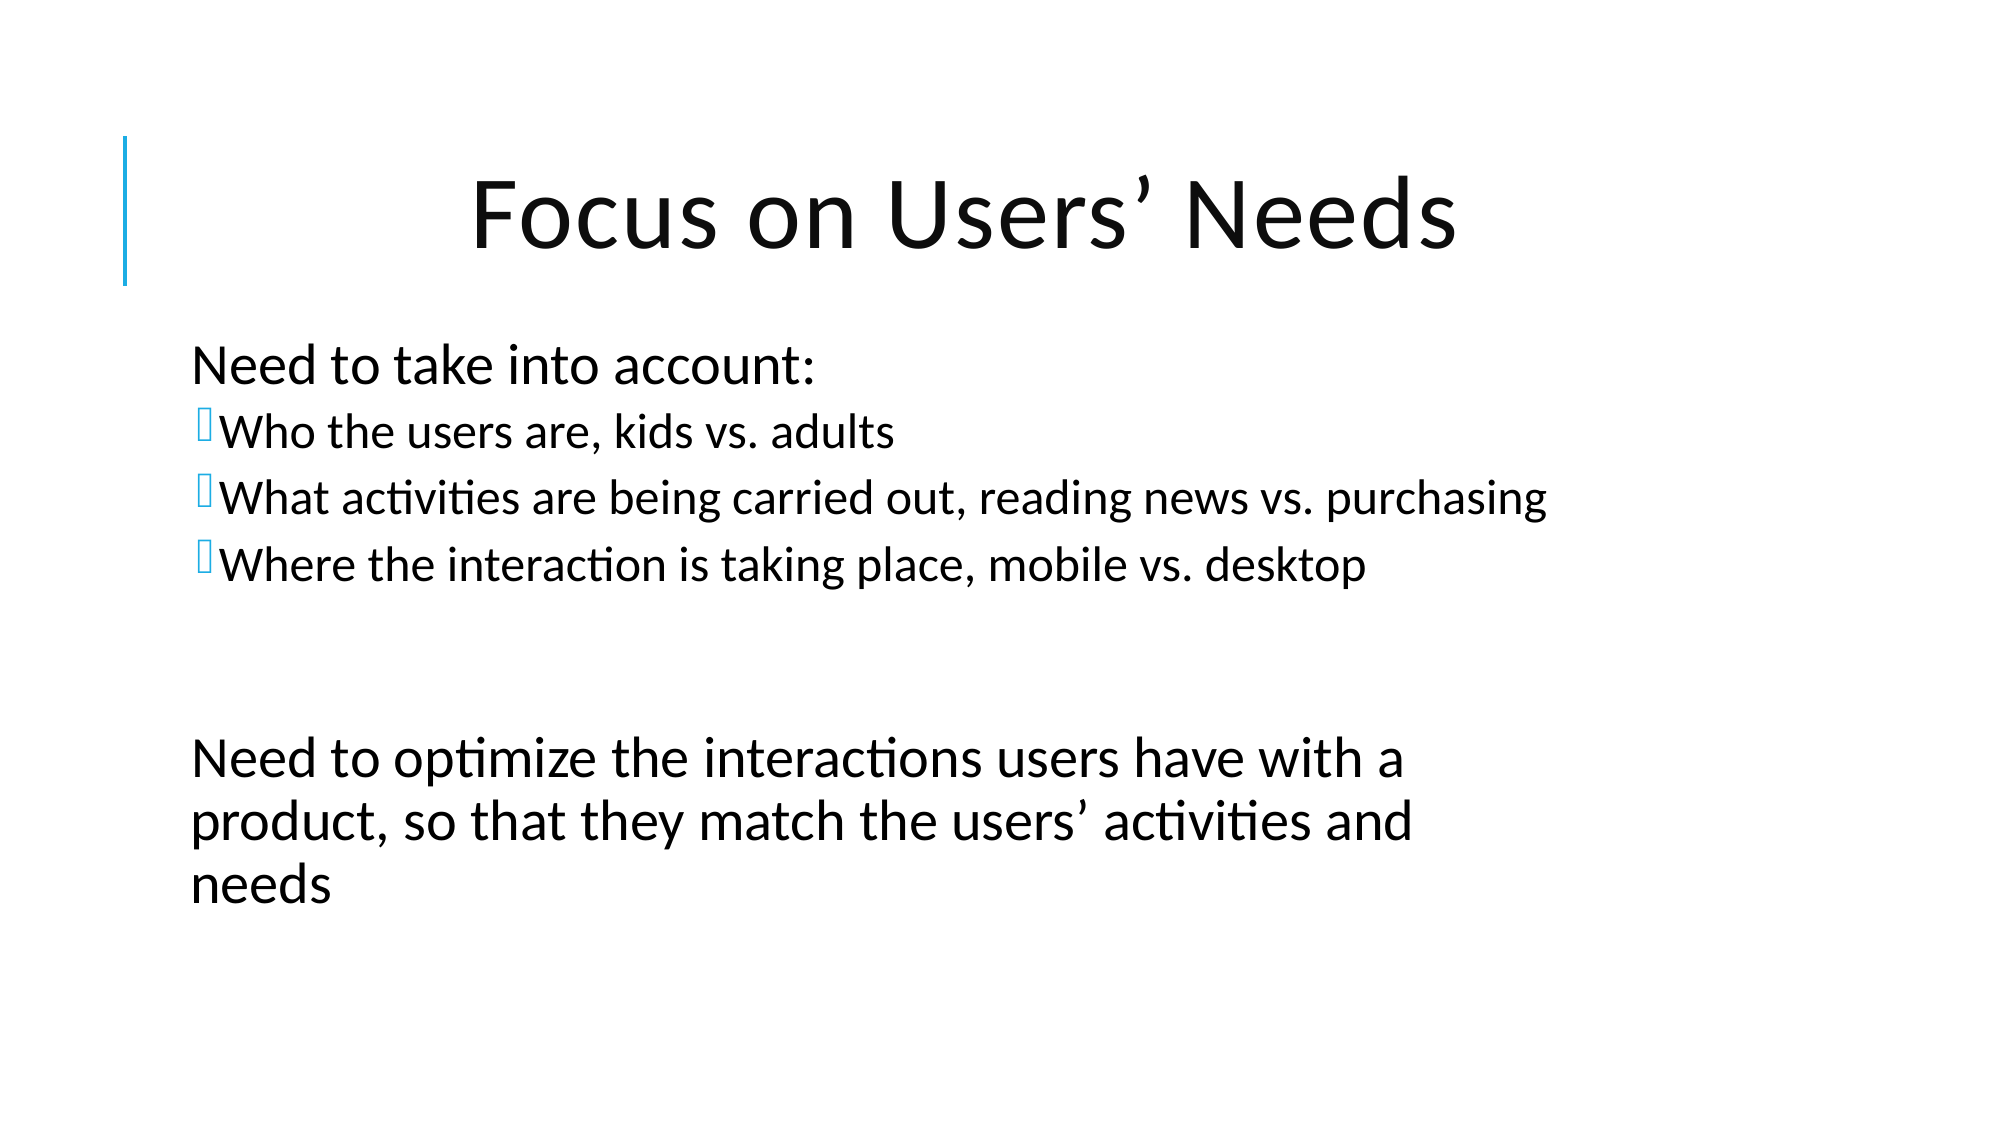

# Focus on Users’ Needs
Need to take into account:
Who the users are, kids vs. adults
What activities are being carried out, reading news vs. purchasing
Where the interaction is taking place, mobile vs. desktop

Need to optimize the interactions users have with a product, so that they match the users’ activities and needs